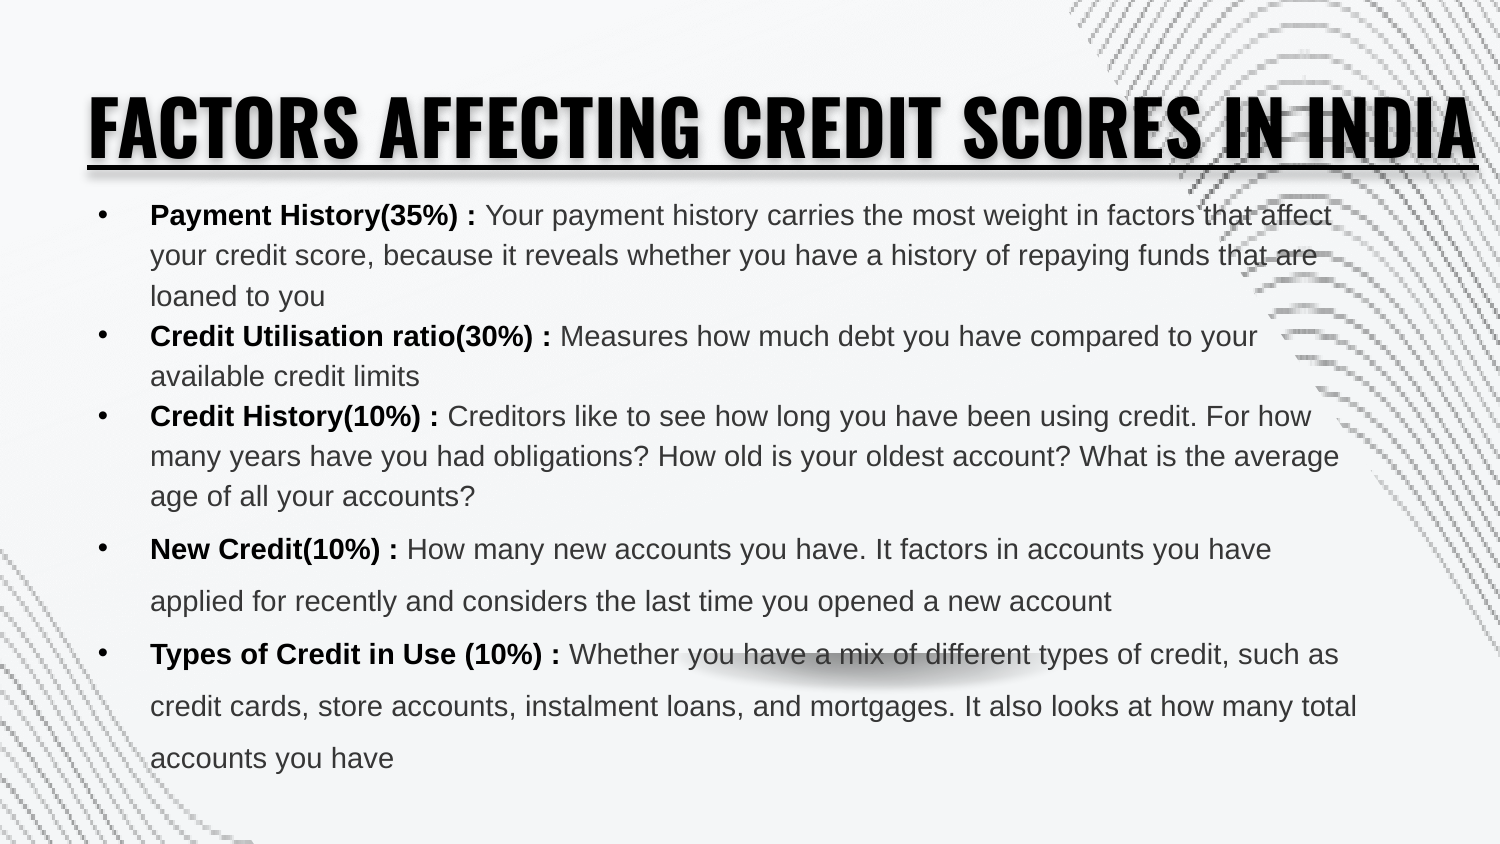

FACTORS AFFECTING CREDIT SCORES IN INDIA

Payment History(35%) : Your payment history carries the most weight in factors that affect your credit score, because it reveals whether you have a history of repaying funds that are loaned to you
Credit Utilisation ratio(30%) : Measures how much debt you have compared to your available credit limits
Credit History(10%) : Creditors like to see how long you have been using credit. For how many years have you had obligations? How old is your oldest account? What is the average age of all your accounts?
New Credit(10%) : How many new accounts you have. It factors in accounts you have applied for recently and considers the last time you opened a new account
Types of Credit in Use (10%) : Whether you have a mix of different types of credit, such as credit cards, store accounts, instalment loans, and mortgages. It also looks at how many total accounts you have